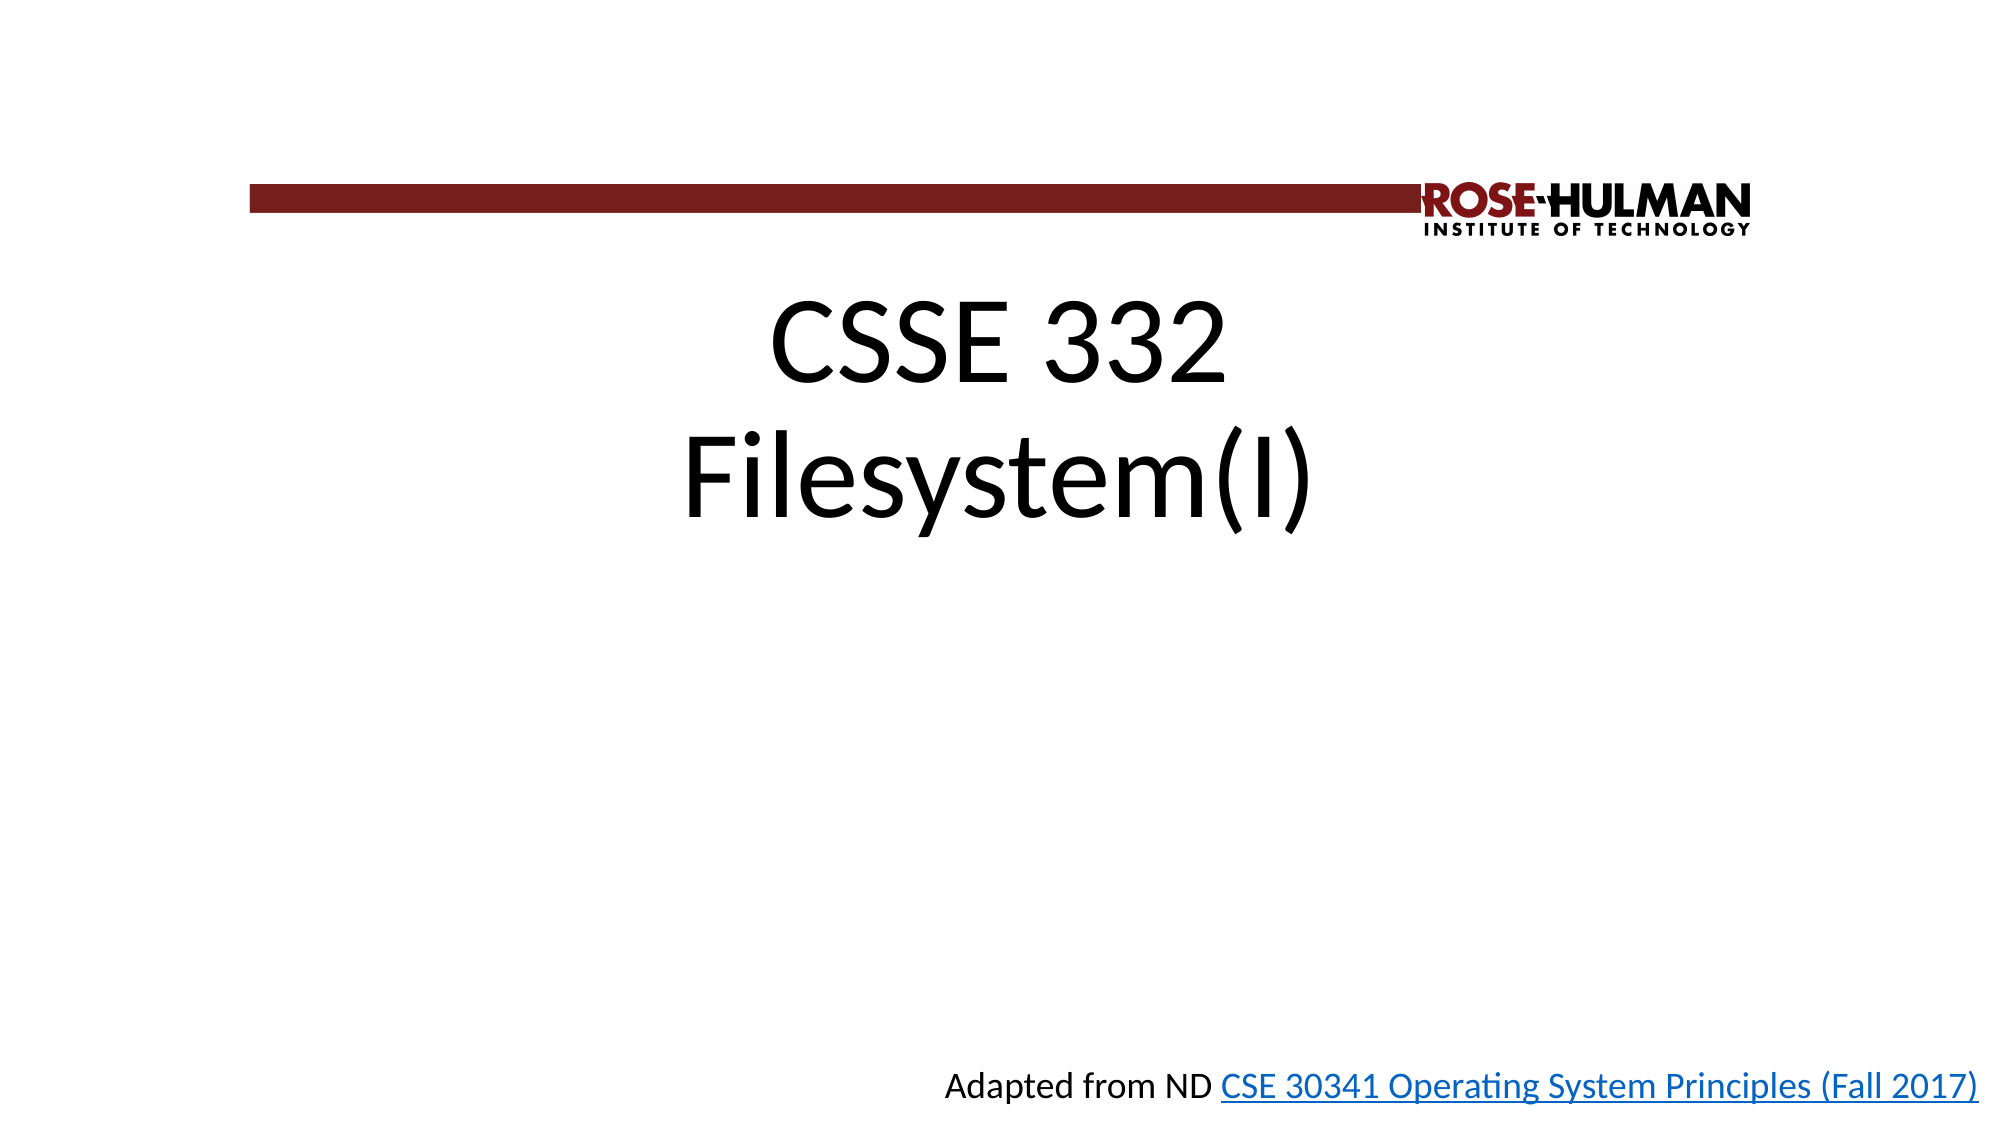

# CSSE 332 Filesystem(I)
Adapted from ND CSE 30341 Operating System Principles (Fall 2017)